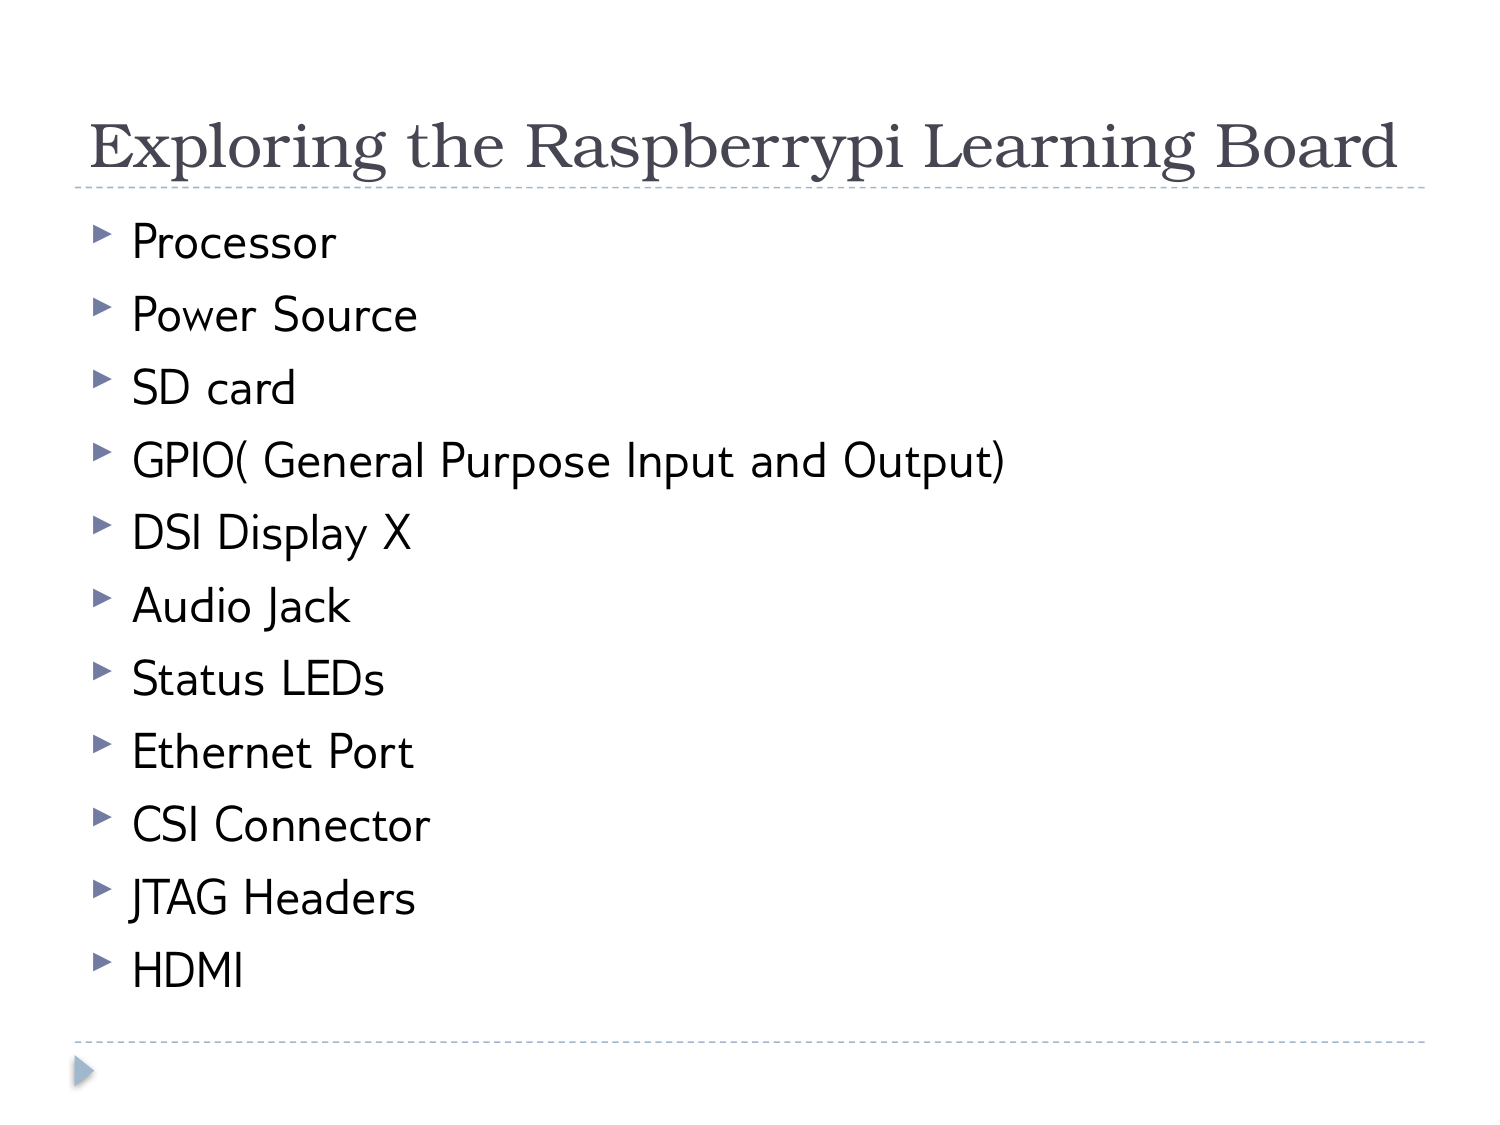

# Exploring the Raspberrypi Learning Board
Processor
Power Source
SD card
GPIO( General Purpose Input and Output)
DSI Display X
Audio Jack
Status LEDs
Ethernet Port
CSI Connector
JTAG Headers
HDMI